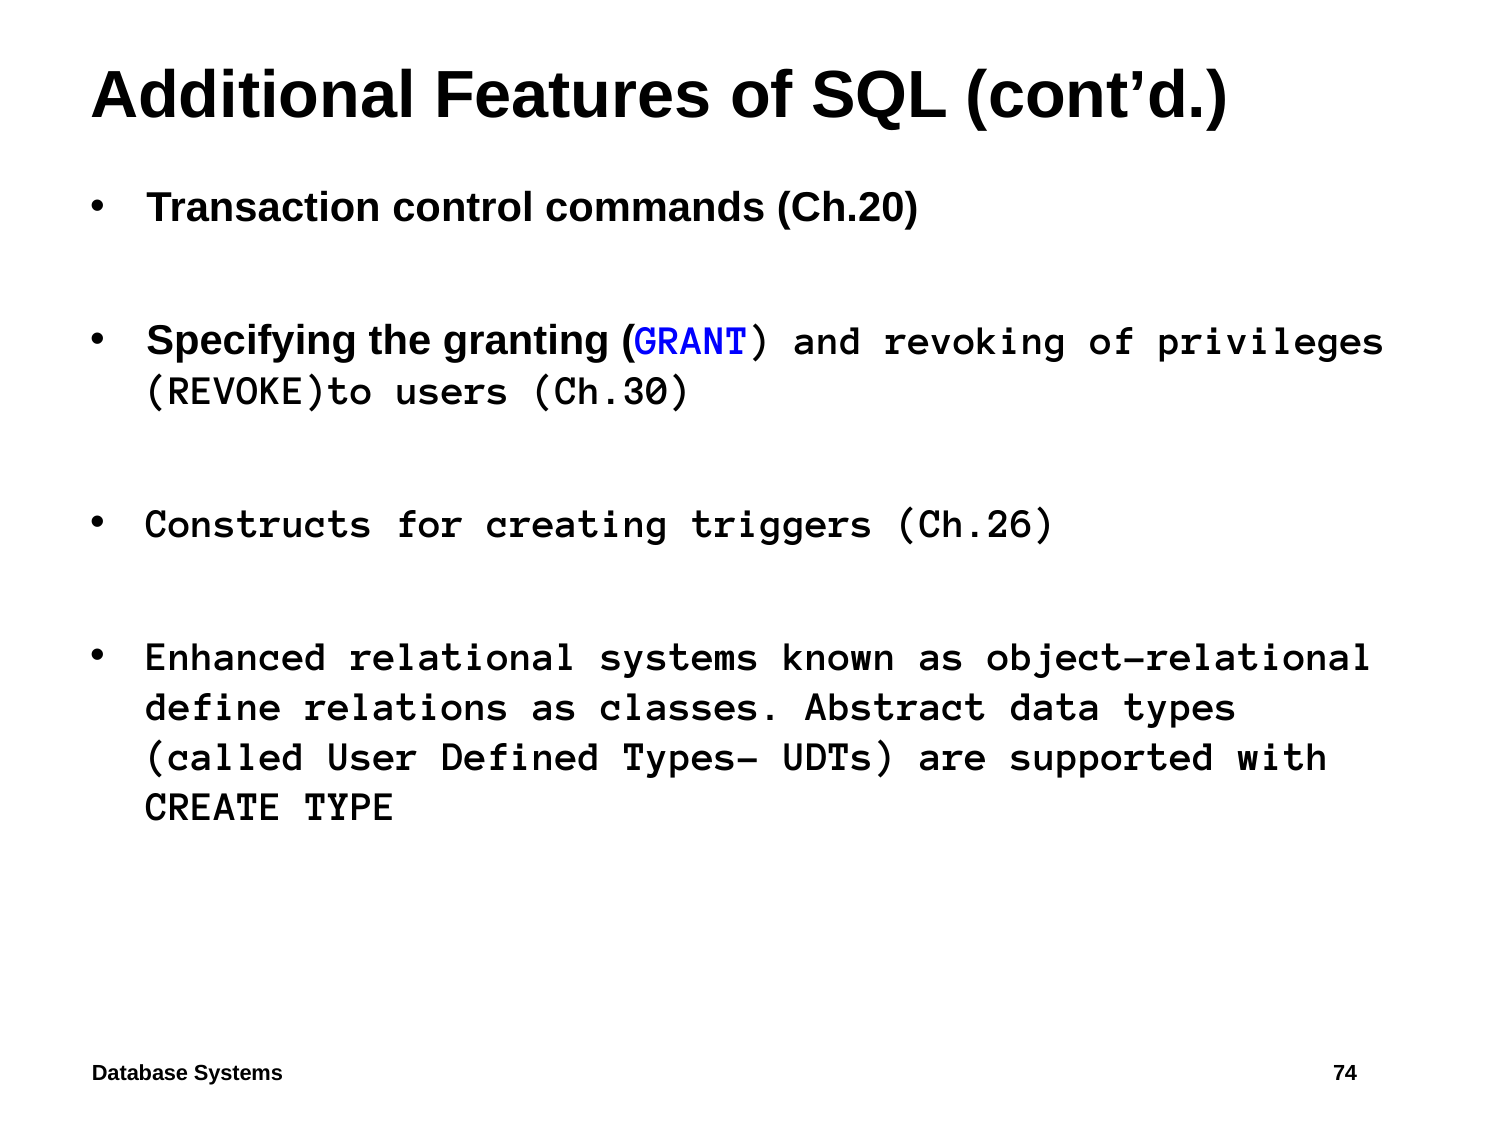

# Additional Features of SQL (cont’d.)
Transaction control commands (Ch.20)

Specifying the granting (GRANT) and revoking of privileges (REVOKE)to users (Ch.30)

Constructs for creating triggers (Ch.26)

Enhanced relational systems known as object-relational define relations as classes. Abstract data types (called User Defined Types- UDTs) are supported with CREATE TYPE